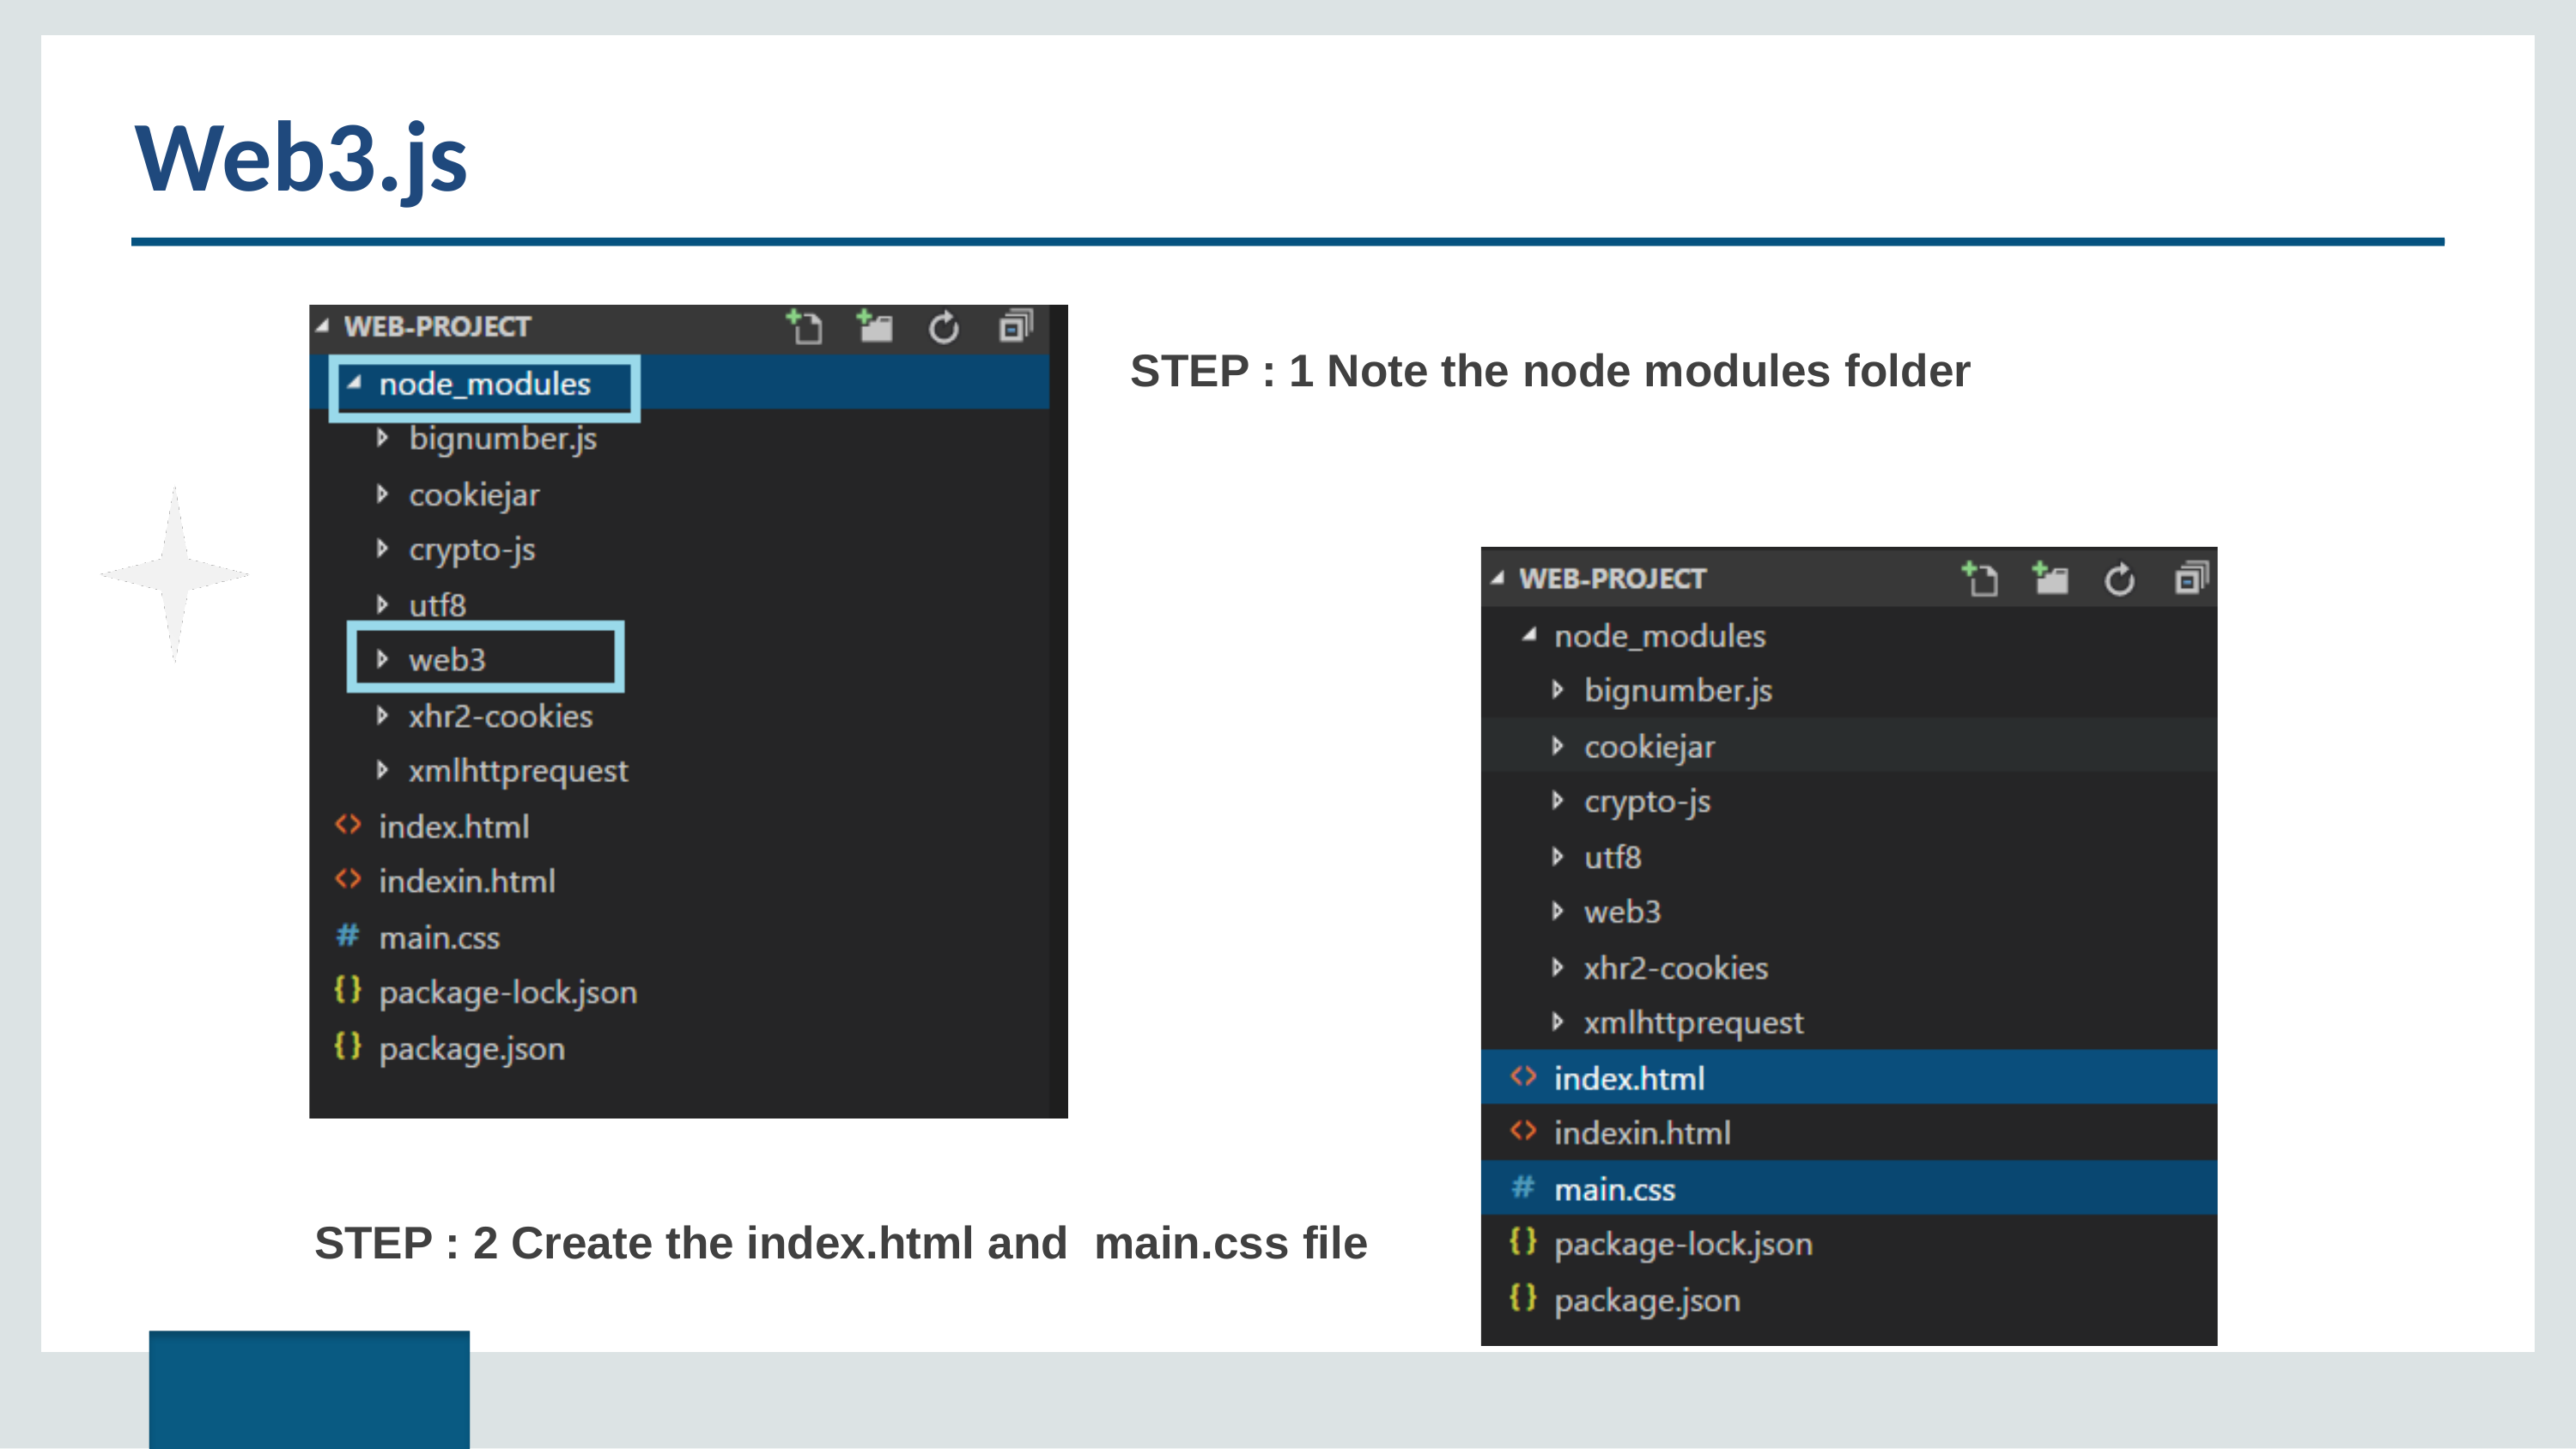

# Web3.js

STEP : 1 Note the node modules folder

STEP : 2 Create the index.html and  main.css file